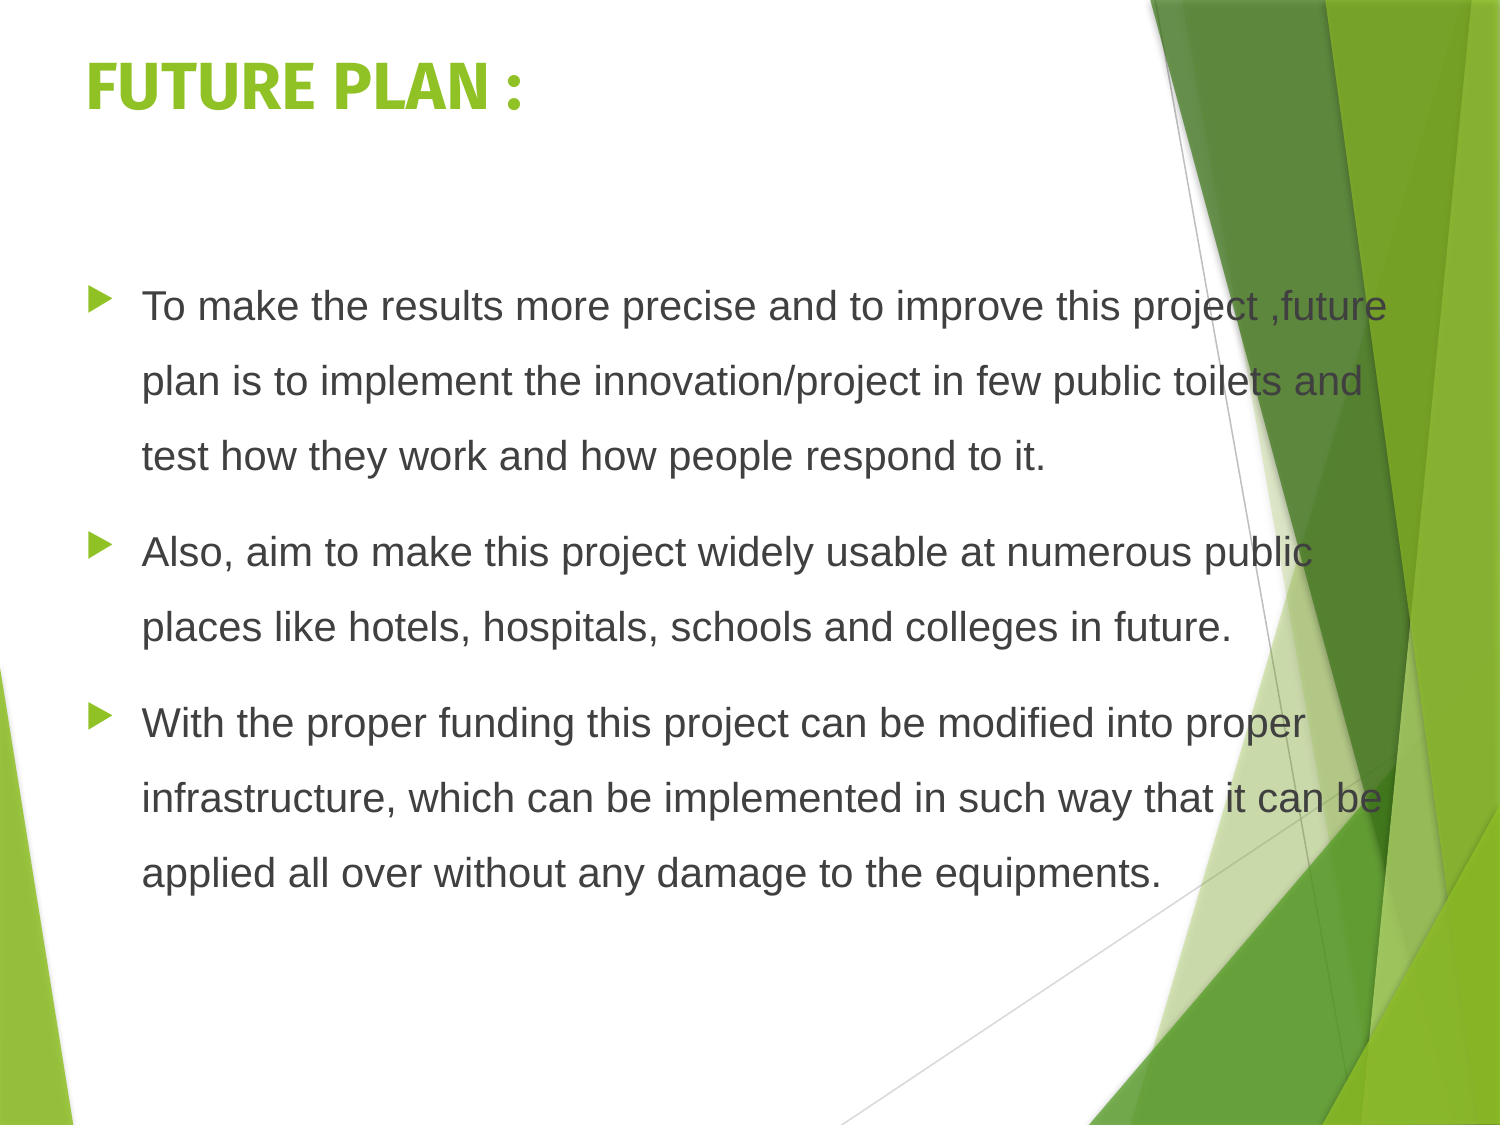

# FUTURE PLAN :
To make the results more precise and to improve this project ,future plan is to implement the innovation/project in few public toilets and test how they work and how people respond to it.
Also, aim to make this project widely usable at numerous public places like hotels, hospitals, schools and colleges in future.
With the proper funding this project can be modified into proper infrastructure, which can be implemented in such way that it can be applied all over without any damage to the equipments.